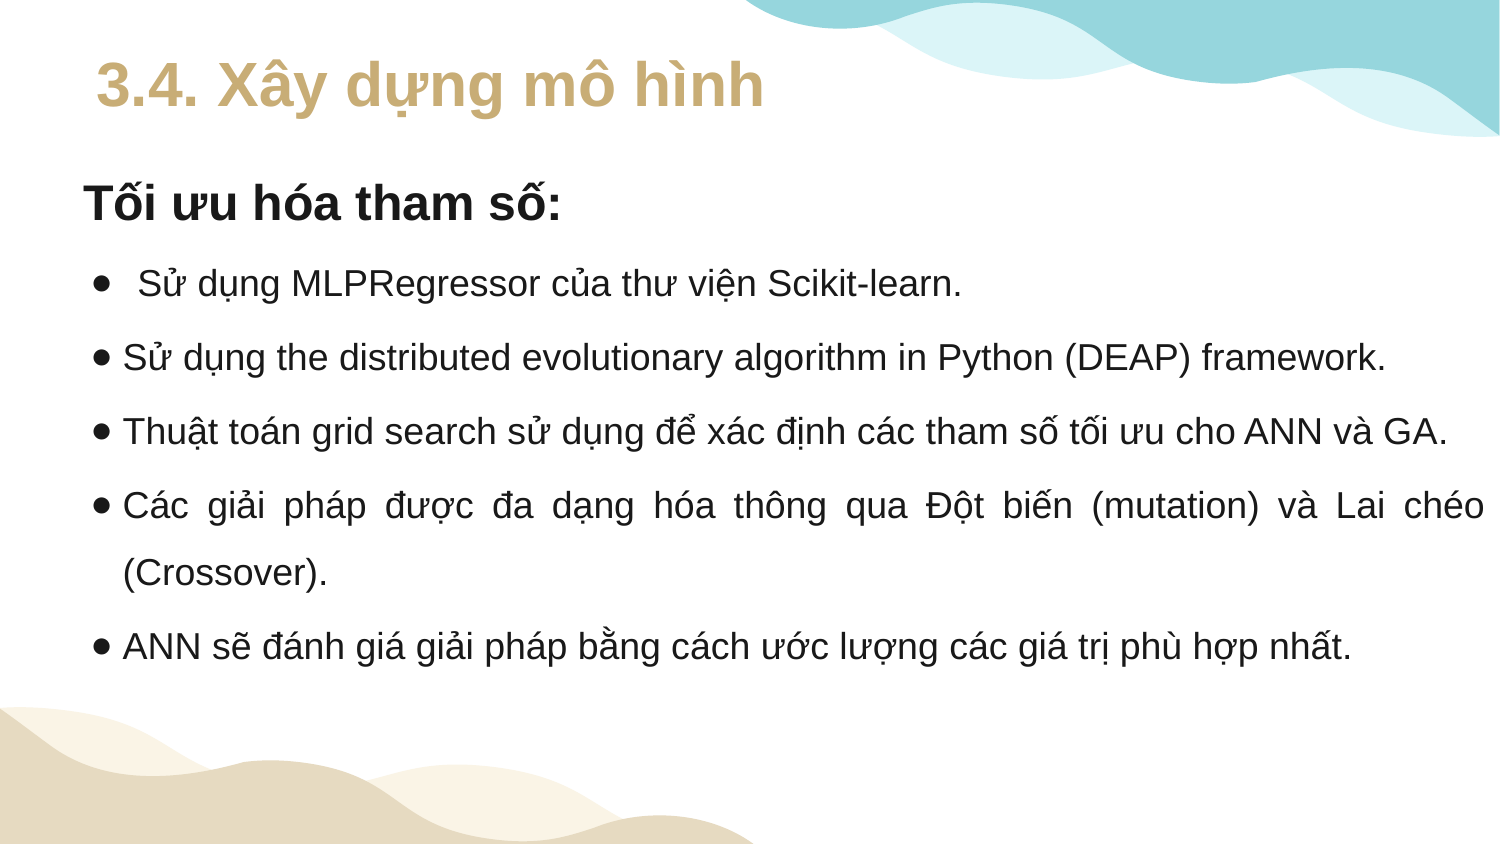

# 3.4. Xây dựng mô hình

Tối ưu hóa tham số:
Sử dụng MLPRegressor của thư viện Scikit-learn.
Sử dụng the distributed evolutionary algorithm in Python (DEAP) framework.
Thuật toán grid search sử dụng để xác định các tham số tối ưu cho ANN và GA.
Các giải pháp được đa dạng hóa thông qua Đột biến (mutation) và Lai chéo (Crossover).
ANN sẽ đánh giá giải pháp bằng cách ước lượng các giá trị phù hợp nhất.